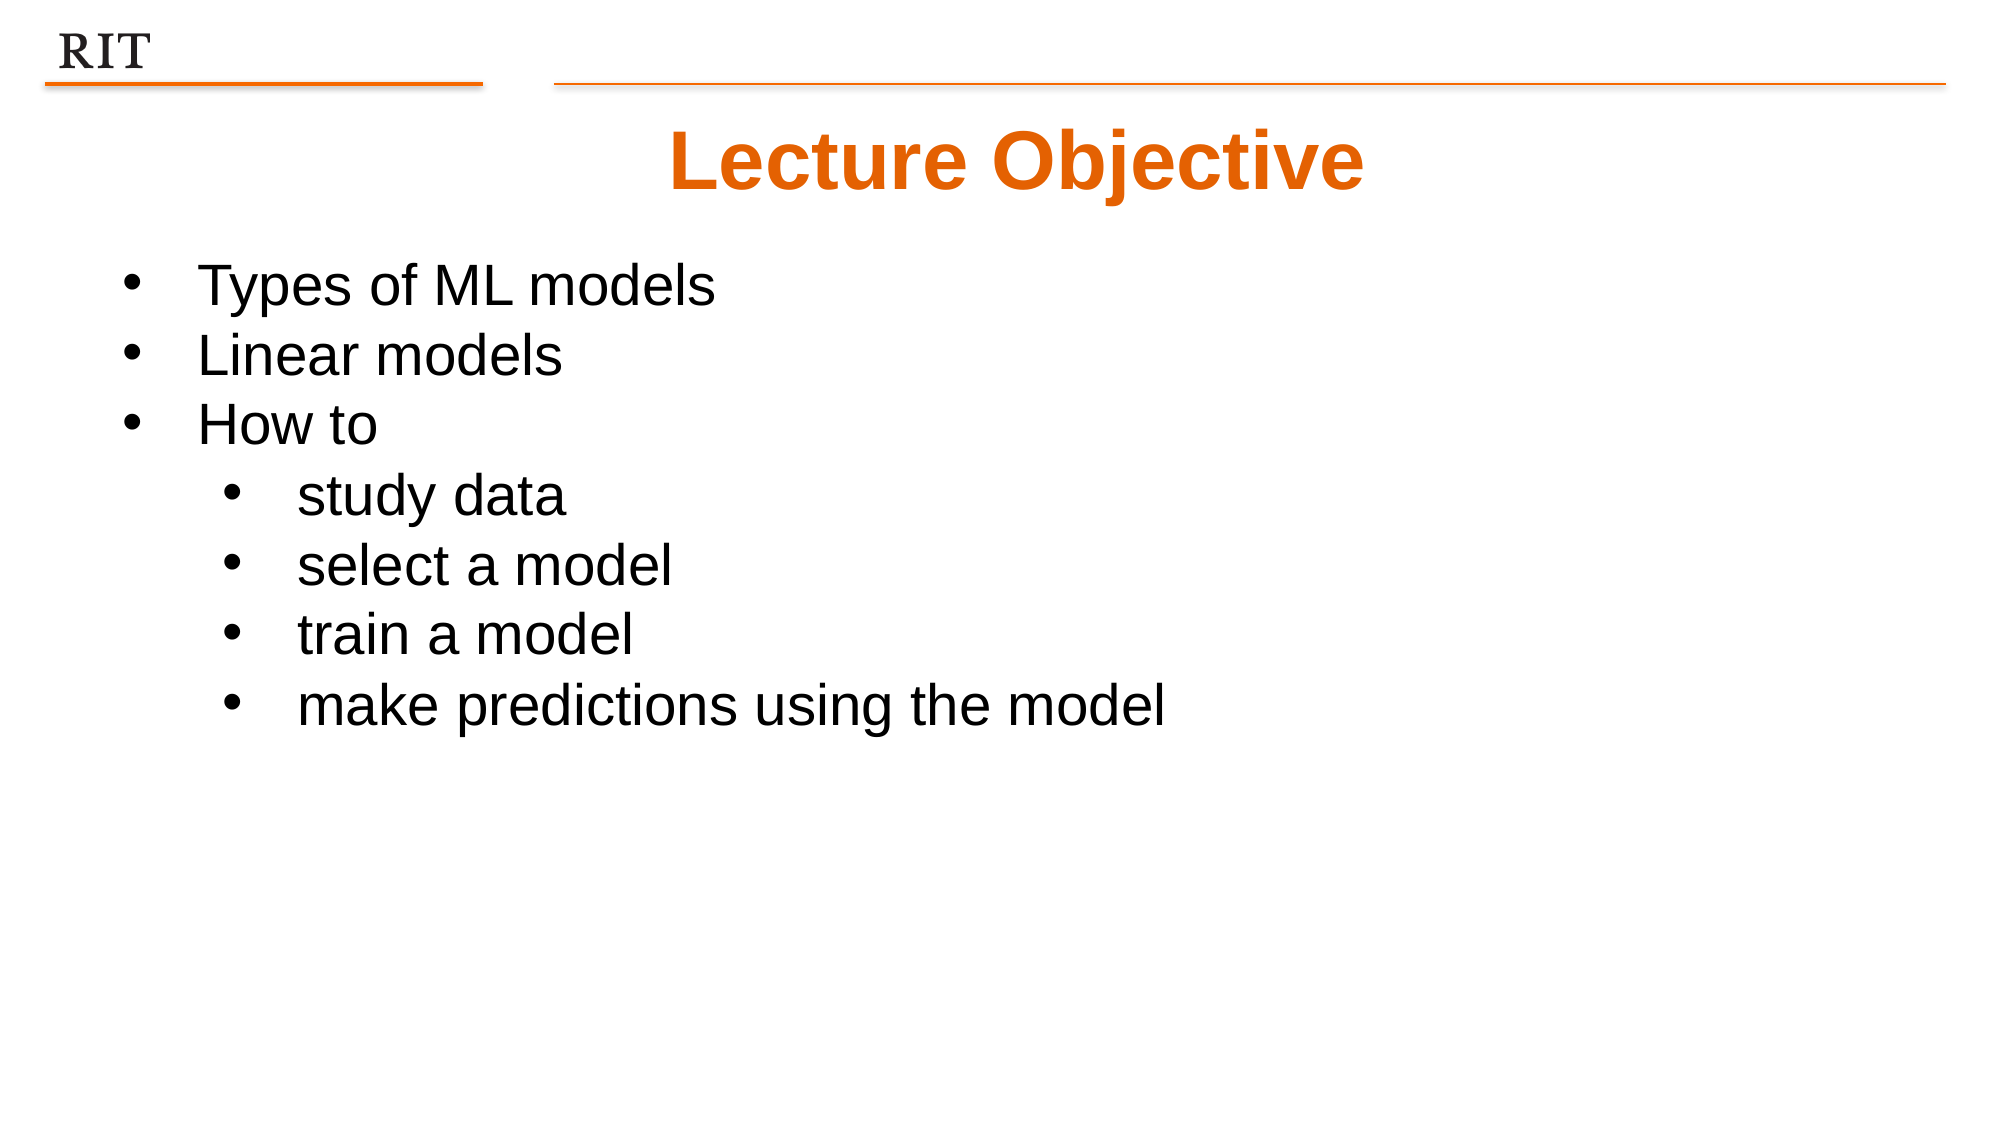

Lecture Objective
Types of ML models
Linear models
How to
study data
select a model
train a model
make predictions using the model